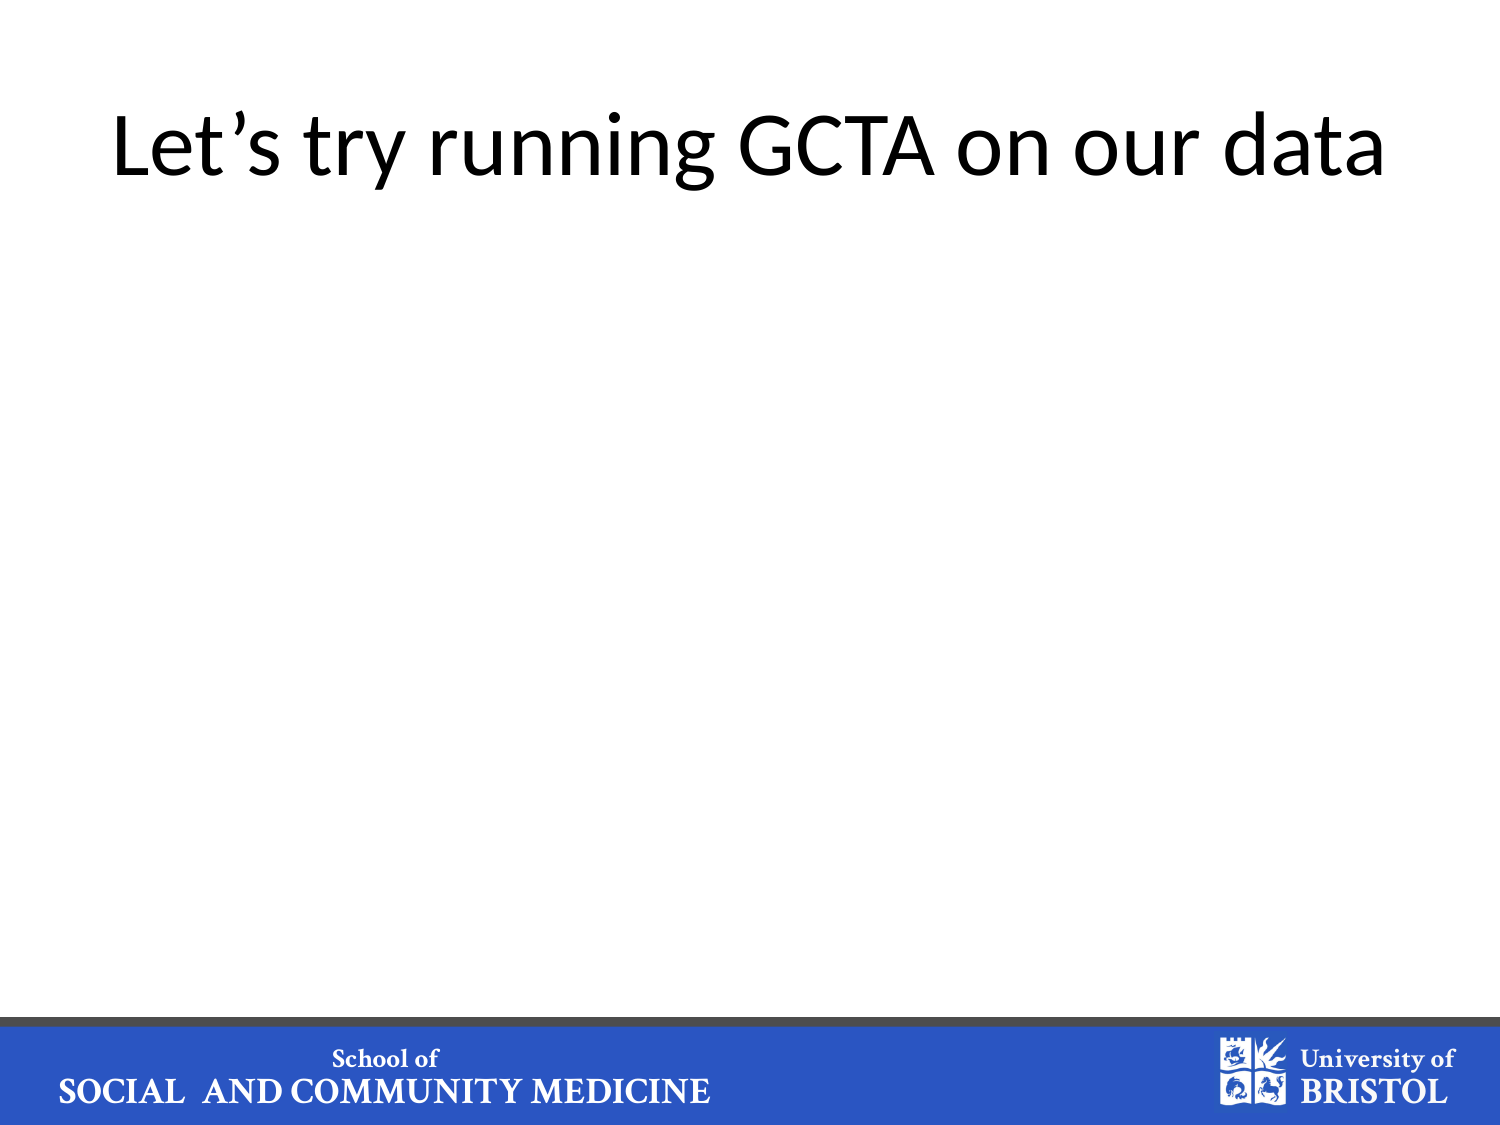

# Let’s try running GCTA on our data